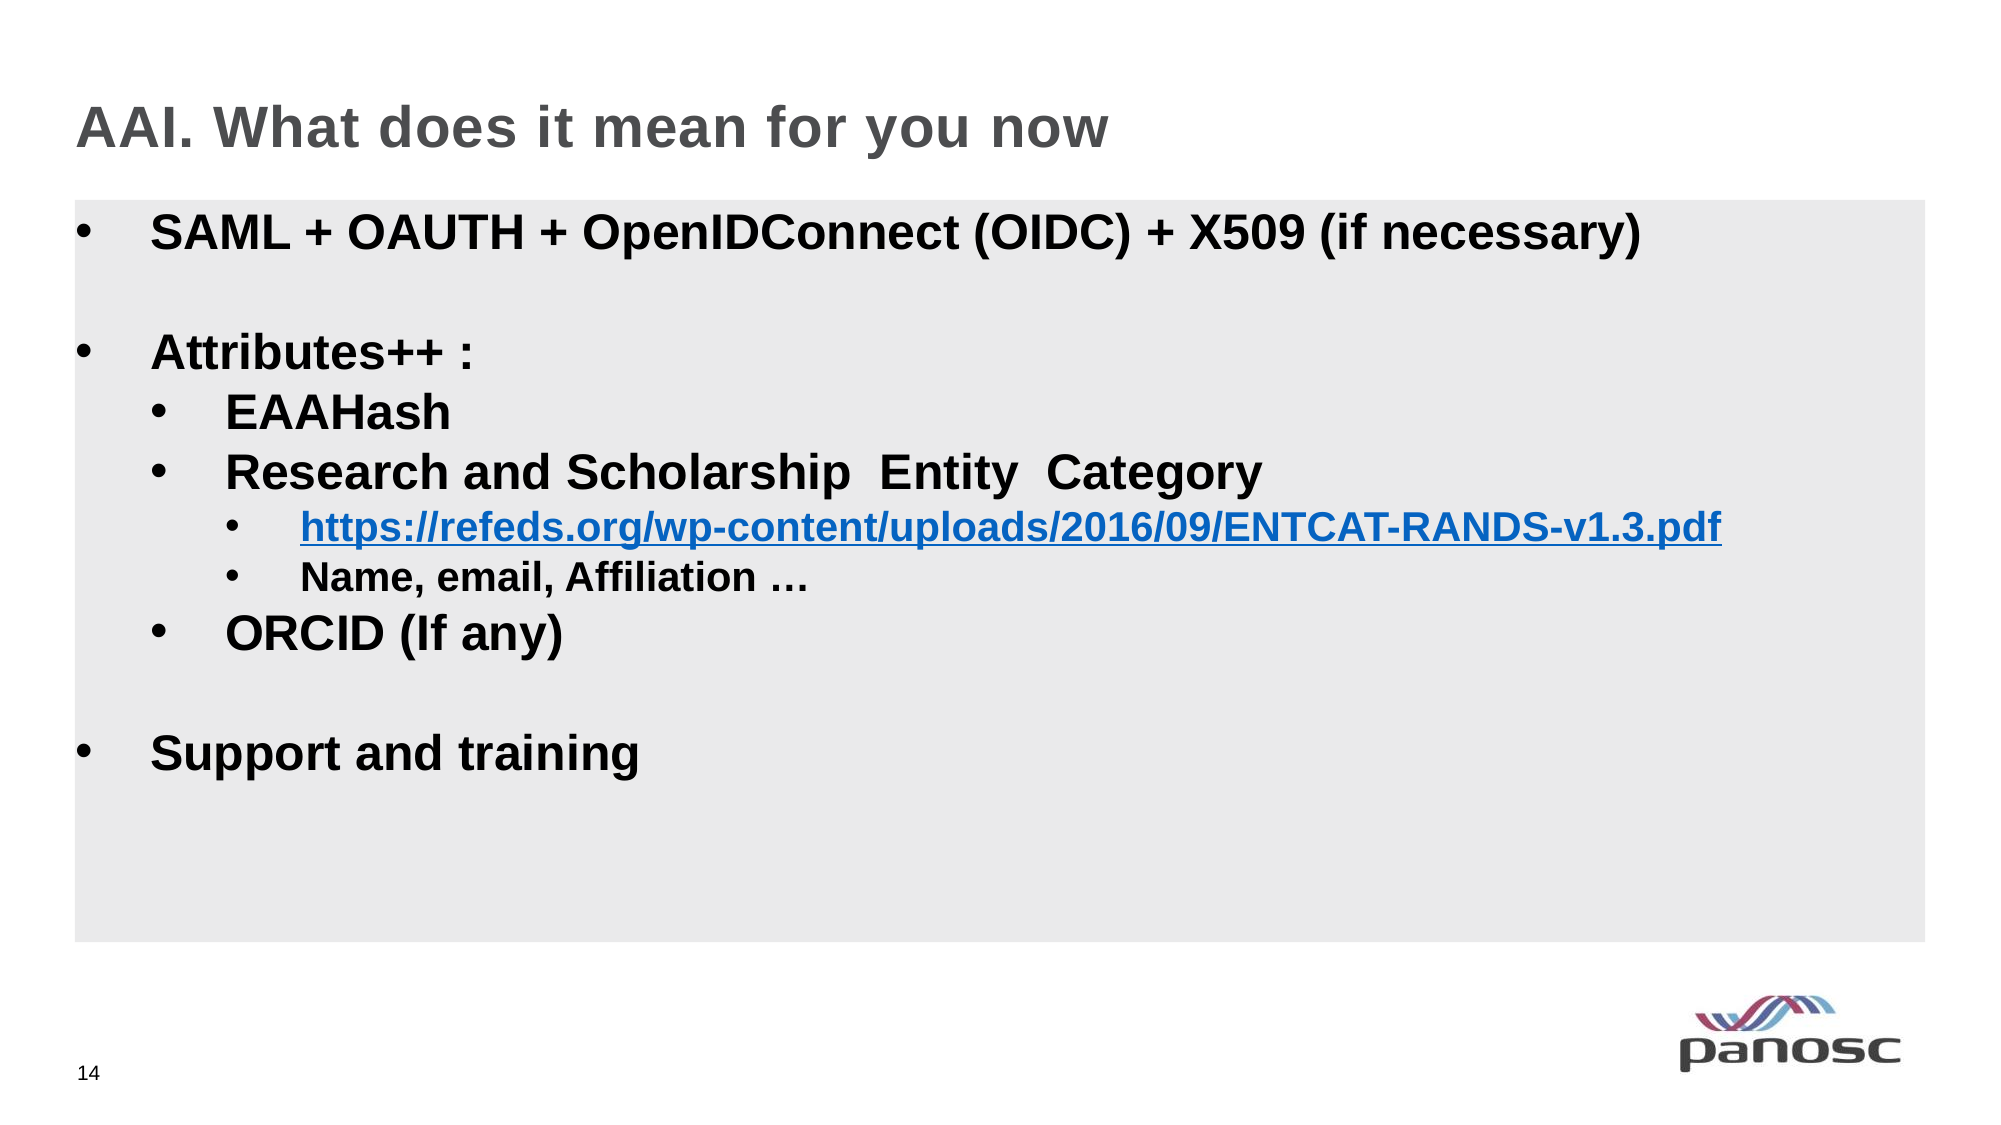

# AAI. What does it mean for you now

SAML + OAUTH + OpenIDConnect (OIDC) + X509 (if necessary)

Attributes++ :
EAAHash
Research and Scholarship  Entity  Category
https://refeds.org/wp-content/uploads/2016/09/ENTCAT-RANDS-v1.3.pdf
Name, email, Affiliation …
ORCID (If any)

Support and training